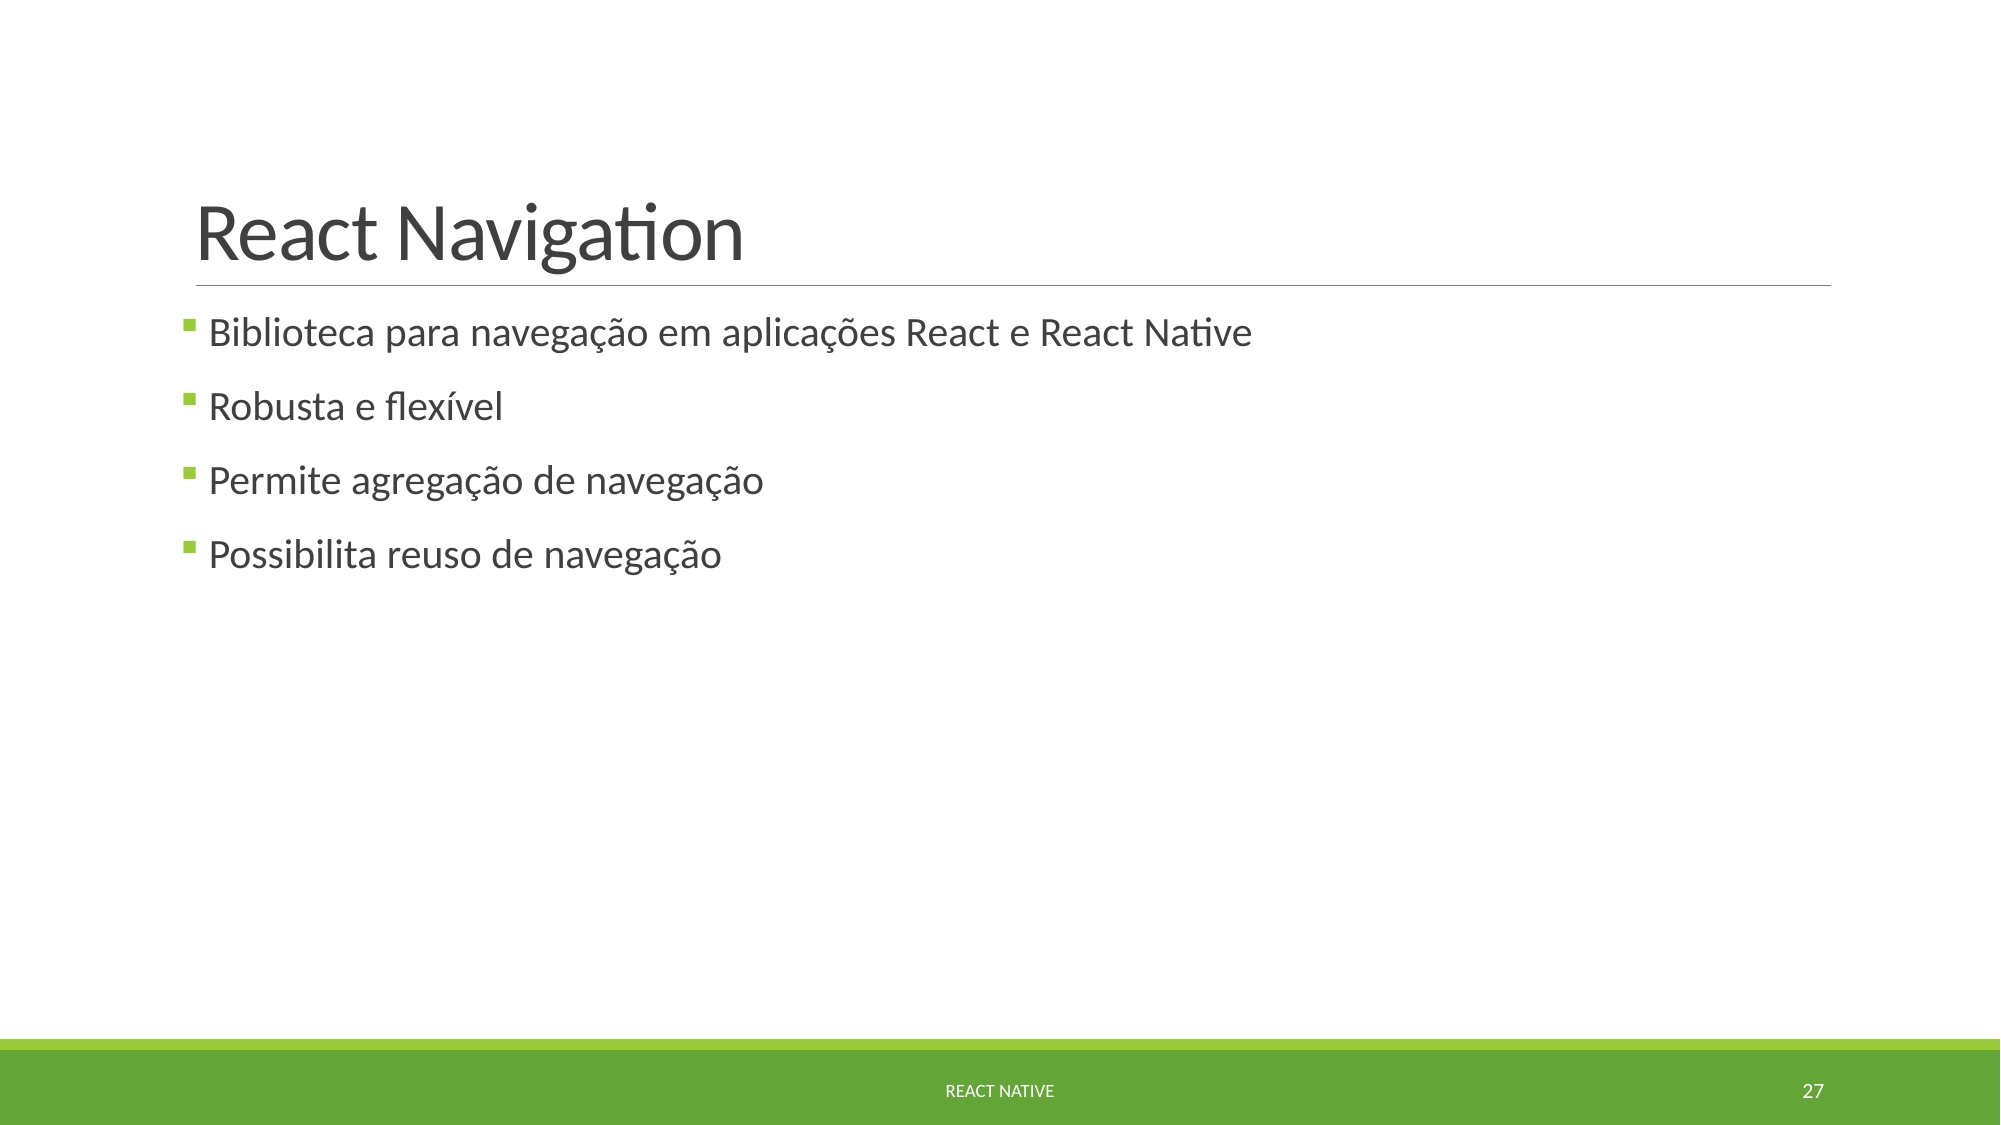

# React Navigation
 Biblioteca para navegação em aplicações React e React Native
 Robusta e flexível
 Permite agregação de navegação
 Possibilita reuso de navegação
React Native
27